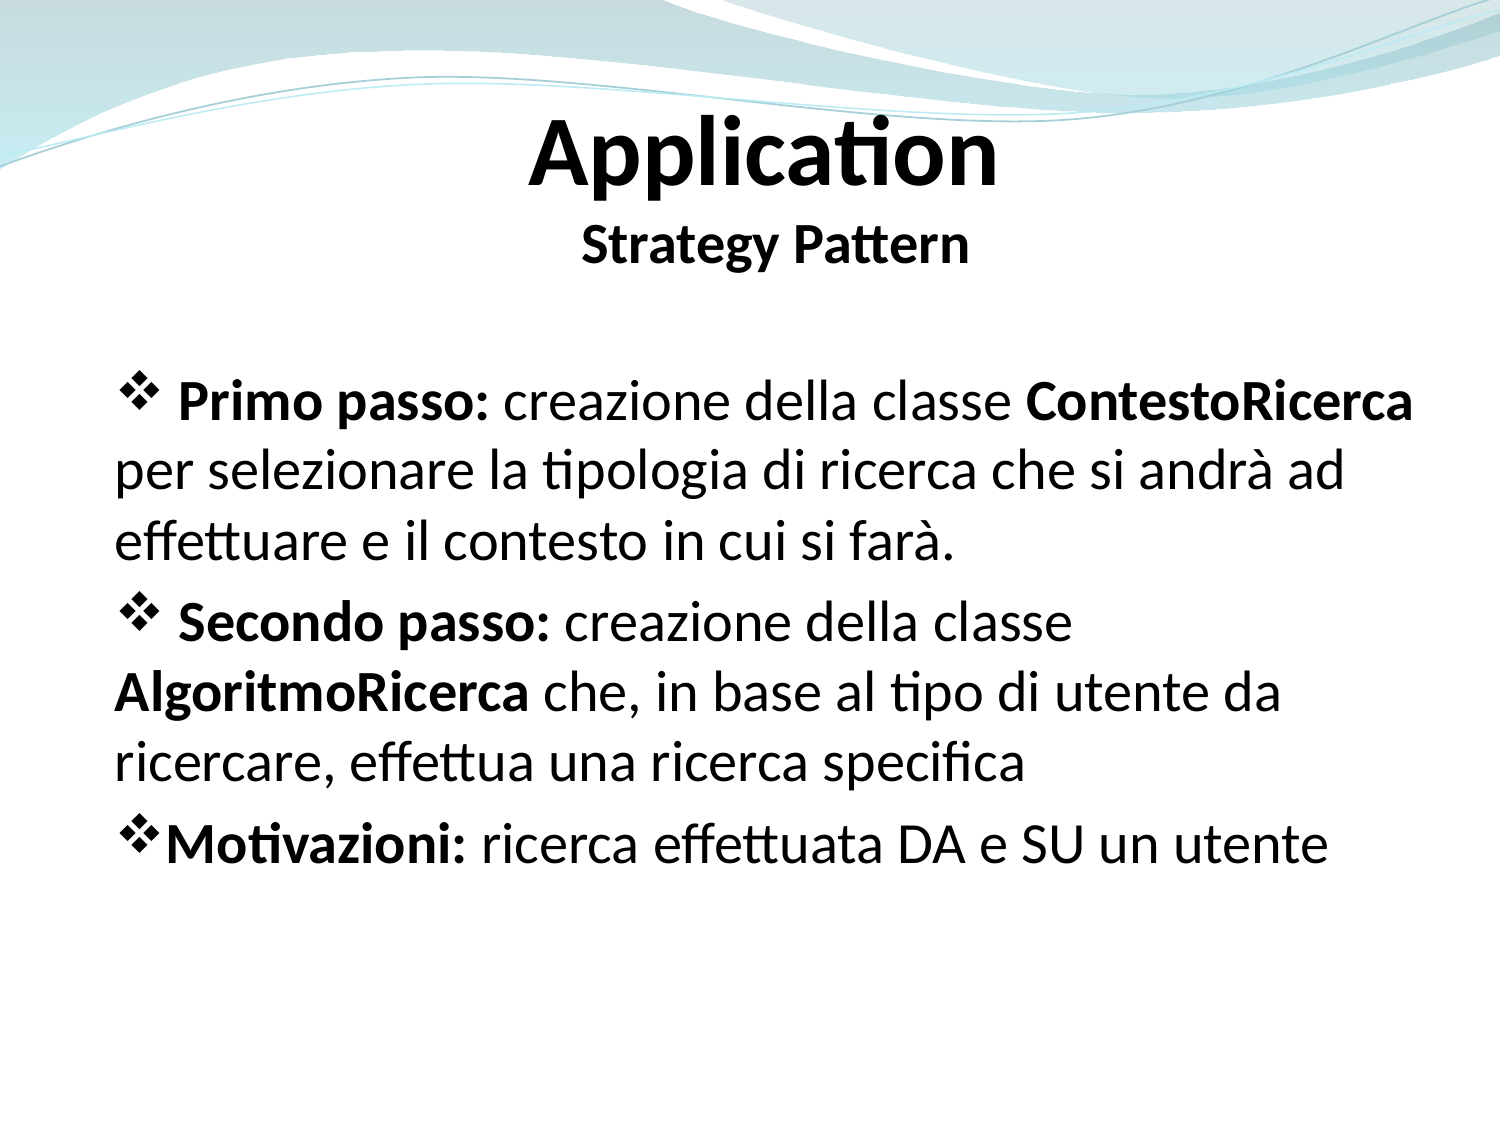

Application
Strategy Pattern

 Primo passo: creazione della classe ContestoRicerca per selezionare la tipologia di ricerca che si andrà ad effettuare e il contesto in cui si farà.
 Secondo passo: creazione della classe AlgoritmoRicerca che, in base al tipo di utente da ricercare, effettua una ricerca specifica
Motivazioni: ricerca effettuata DA e SU un utente